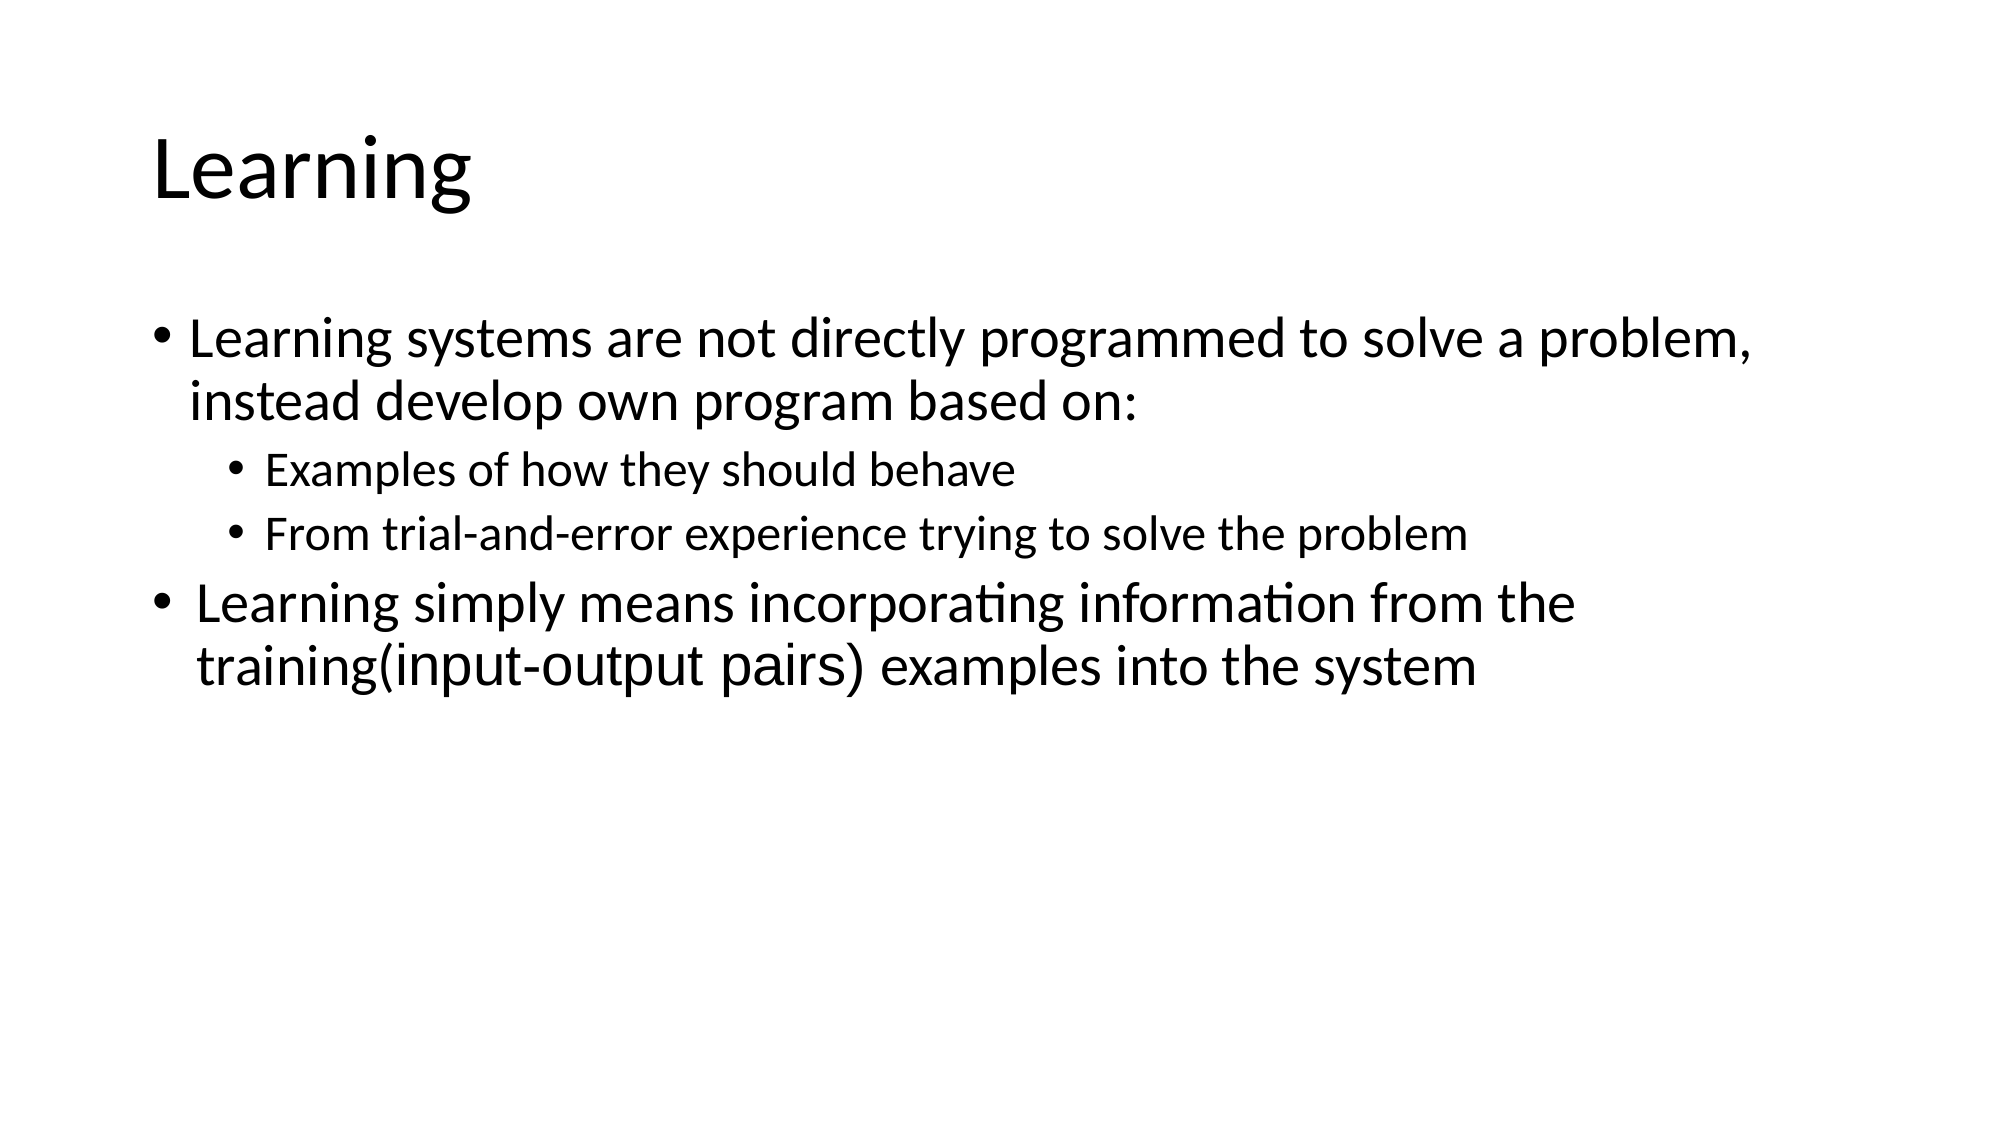

# Learning
Learning systems are not directly programmed to solve a problem, instead develop own program based on:
Examples of how they should behave
From trial-and-error experience trying to solve the problem
Learning simply means incorporating information from the training(input-output pairs) examples into the system